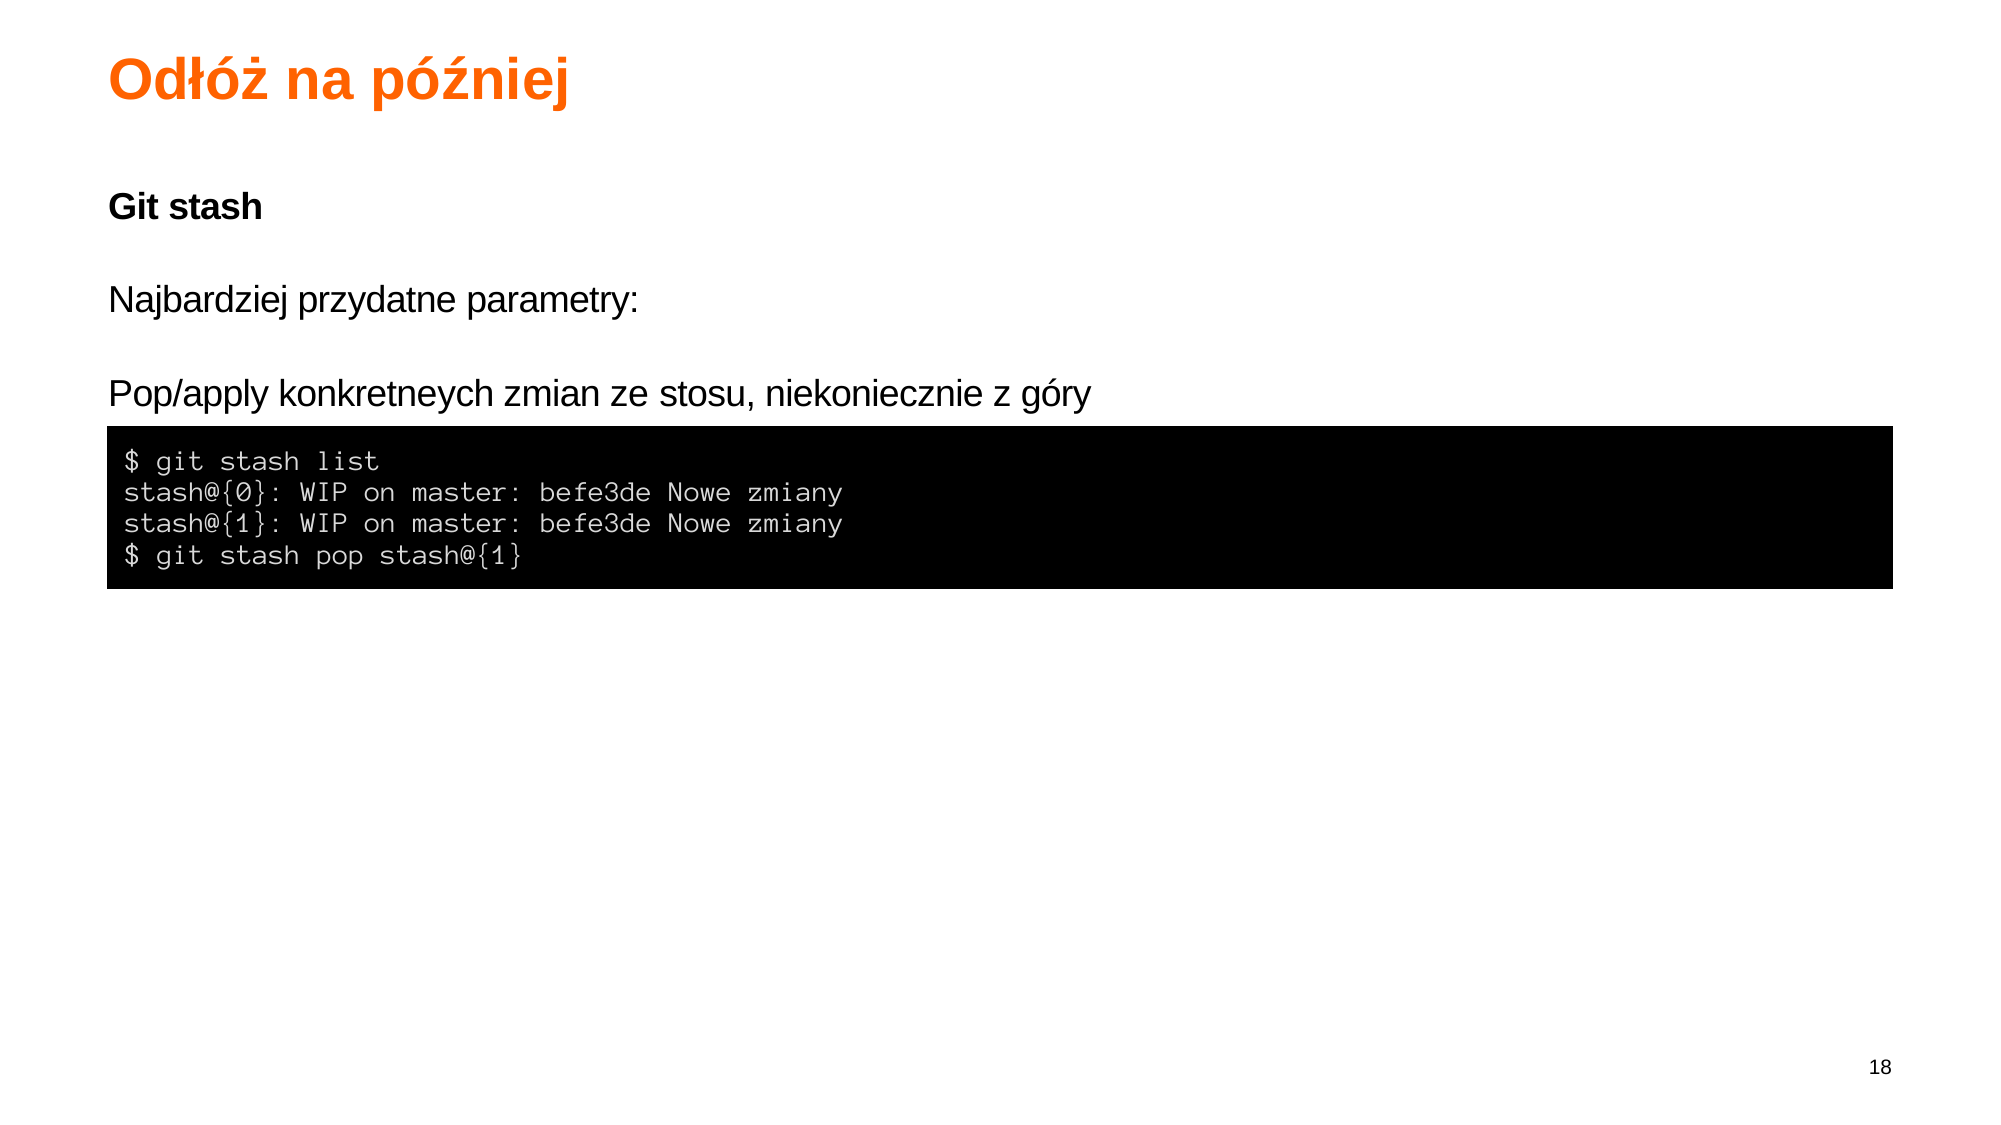

# Odłóż na później
Git stash

Najbardziej przydatne parametry:

Pop/apply konkretneych zmian ze stosu, niekoniecznie z góry

$ git stash list
stash@{0}: WIP on master: befe3de Nowe zmiany
stash@{1}: WIP on master: befe3de Nowe zmiany
$ git stash pop stash@{1}

18